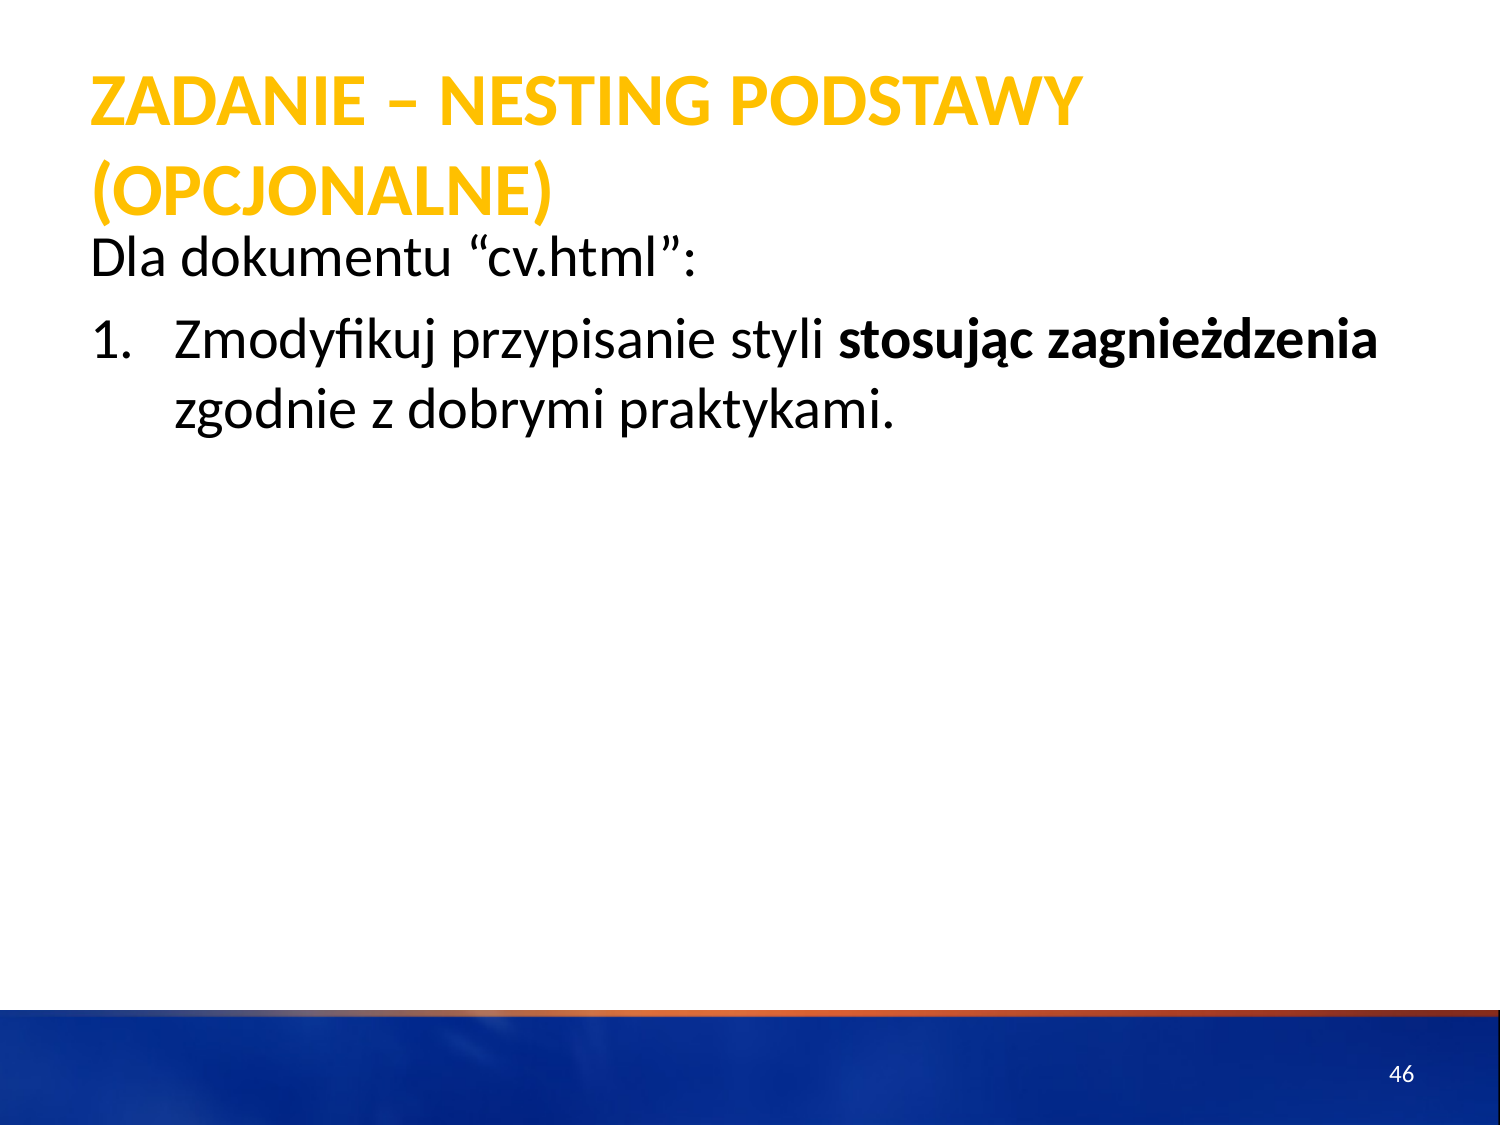

# ZADANIE – Nesting Podstawy (opcjonalne)
Dla dokumentu “cv.html”:
Zmodyfikuj przypisanie styli stosując zagnieżdzenia zgodnie z dobrymi praktykami.

46